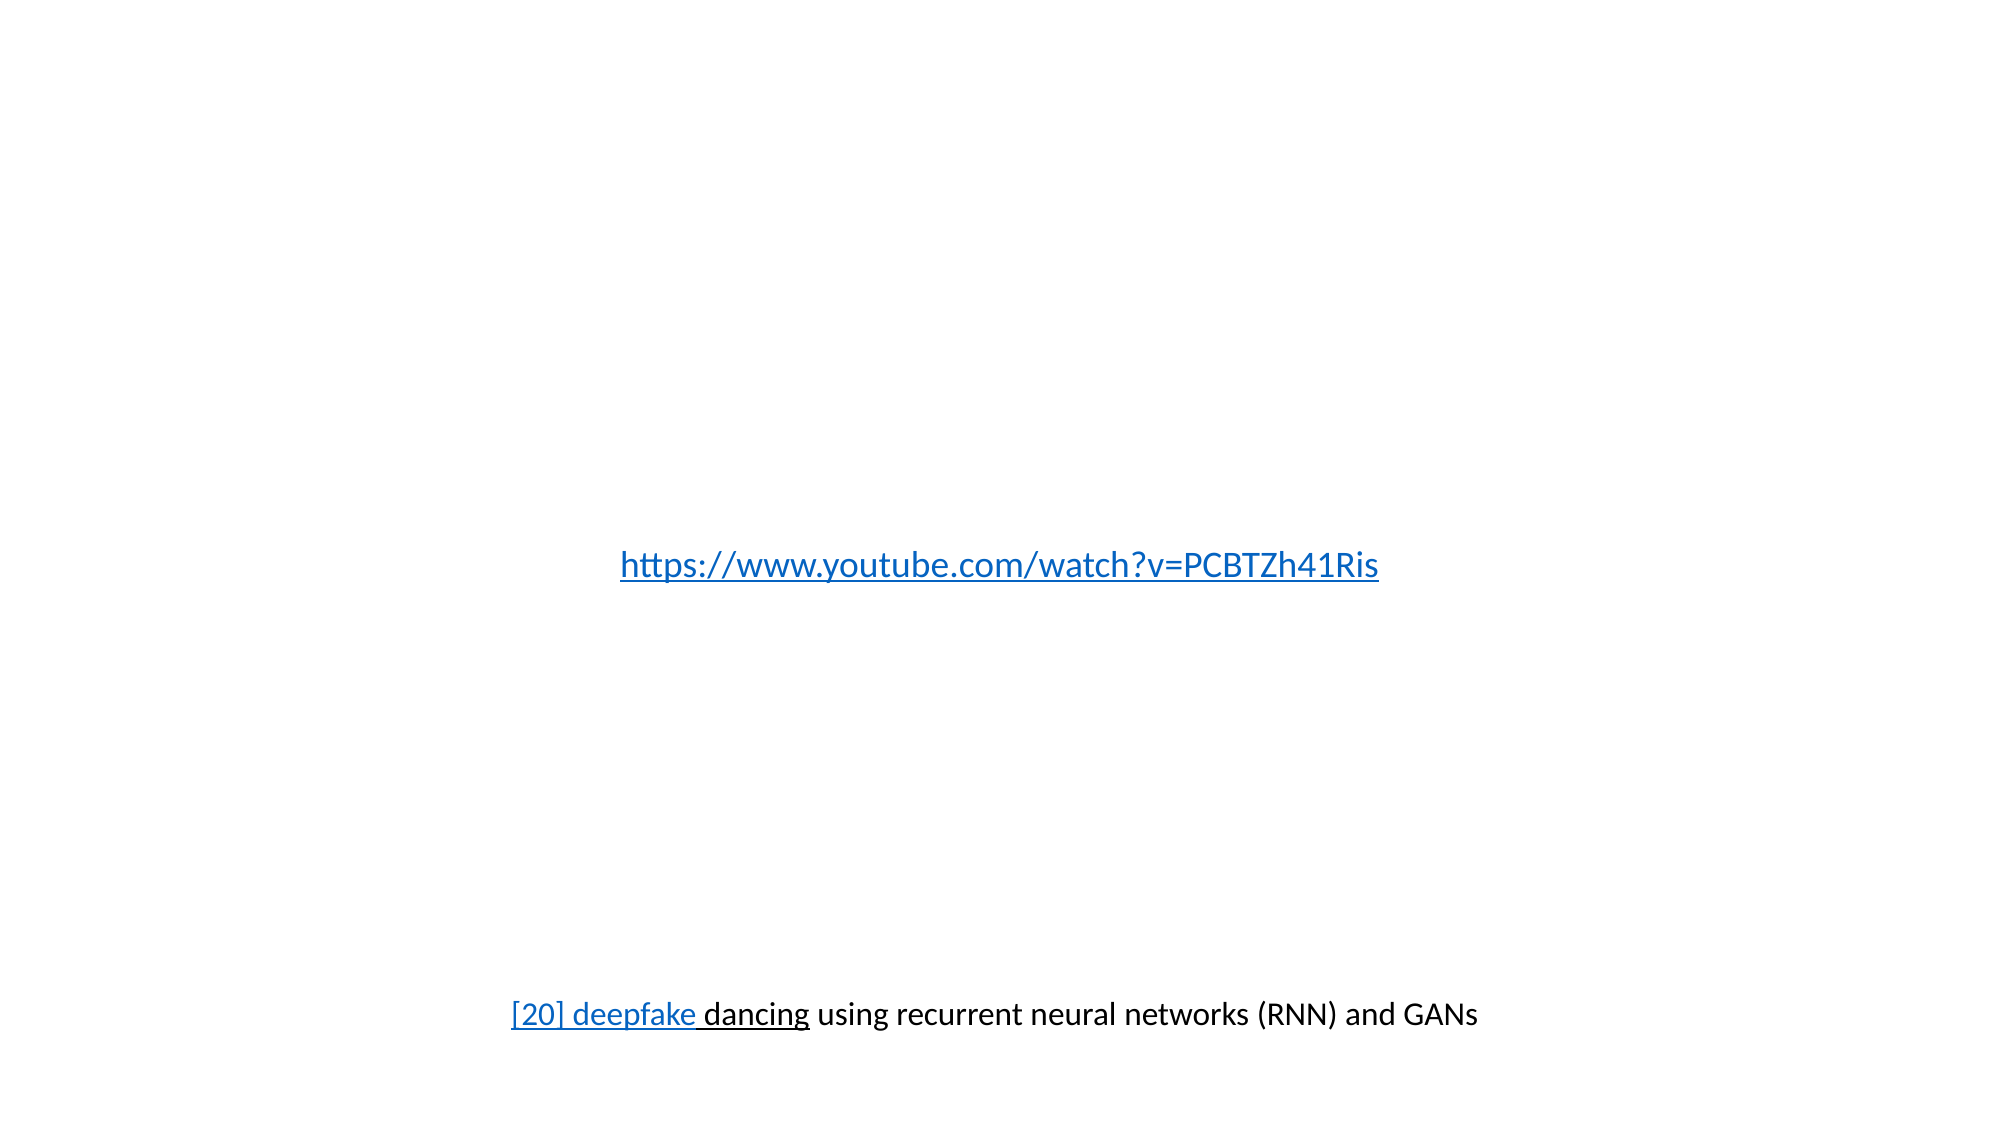

https://www.youtube.com/watch?v=PCBTZh41Ris
[20] deepfake dancing using recurrent neural networks (RNN) and GANs